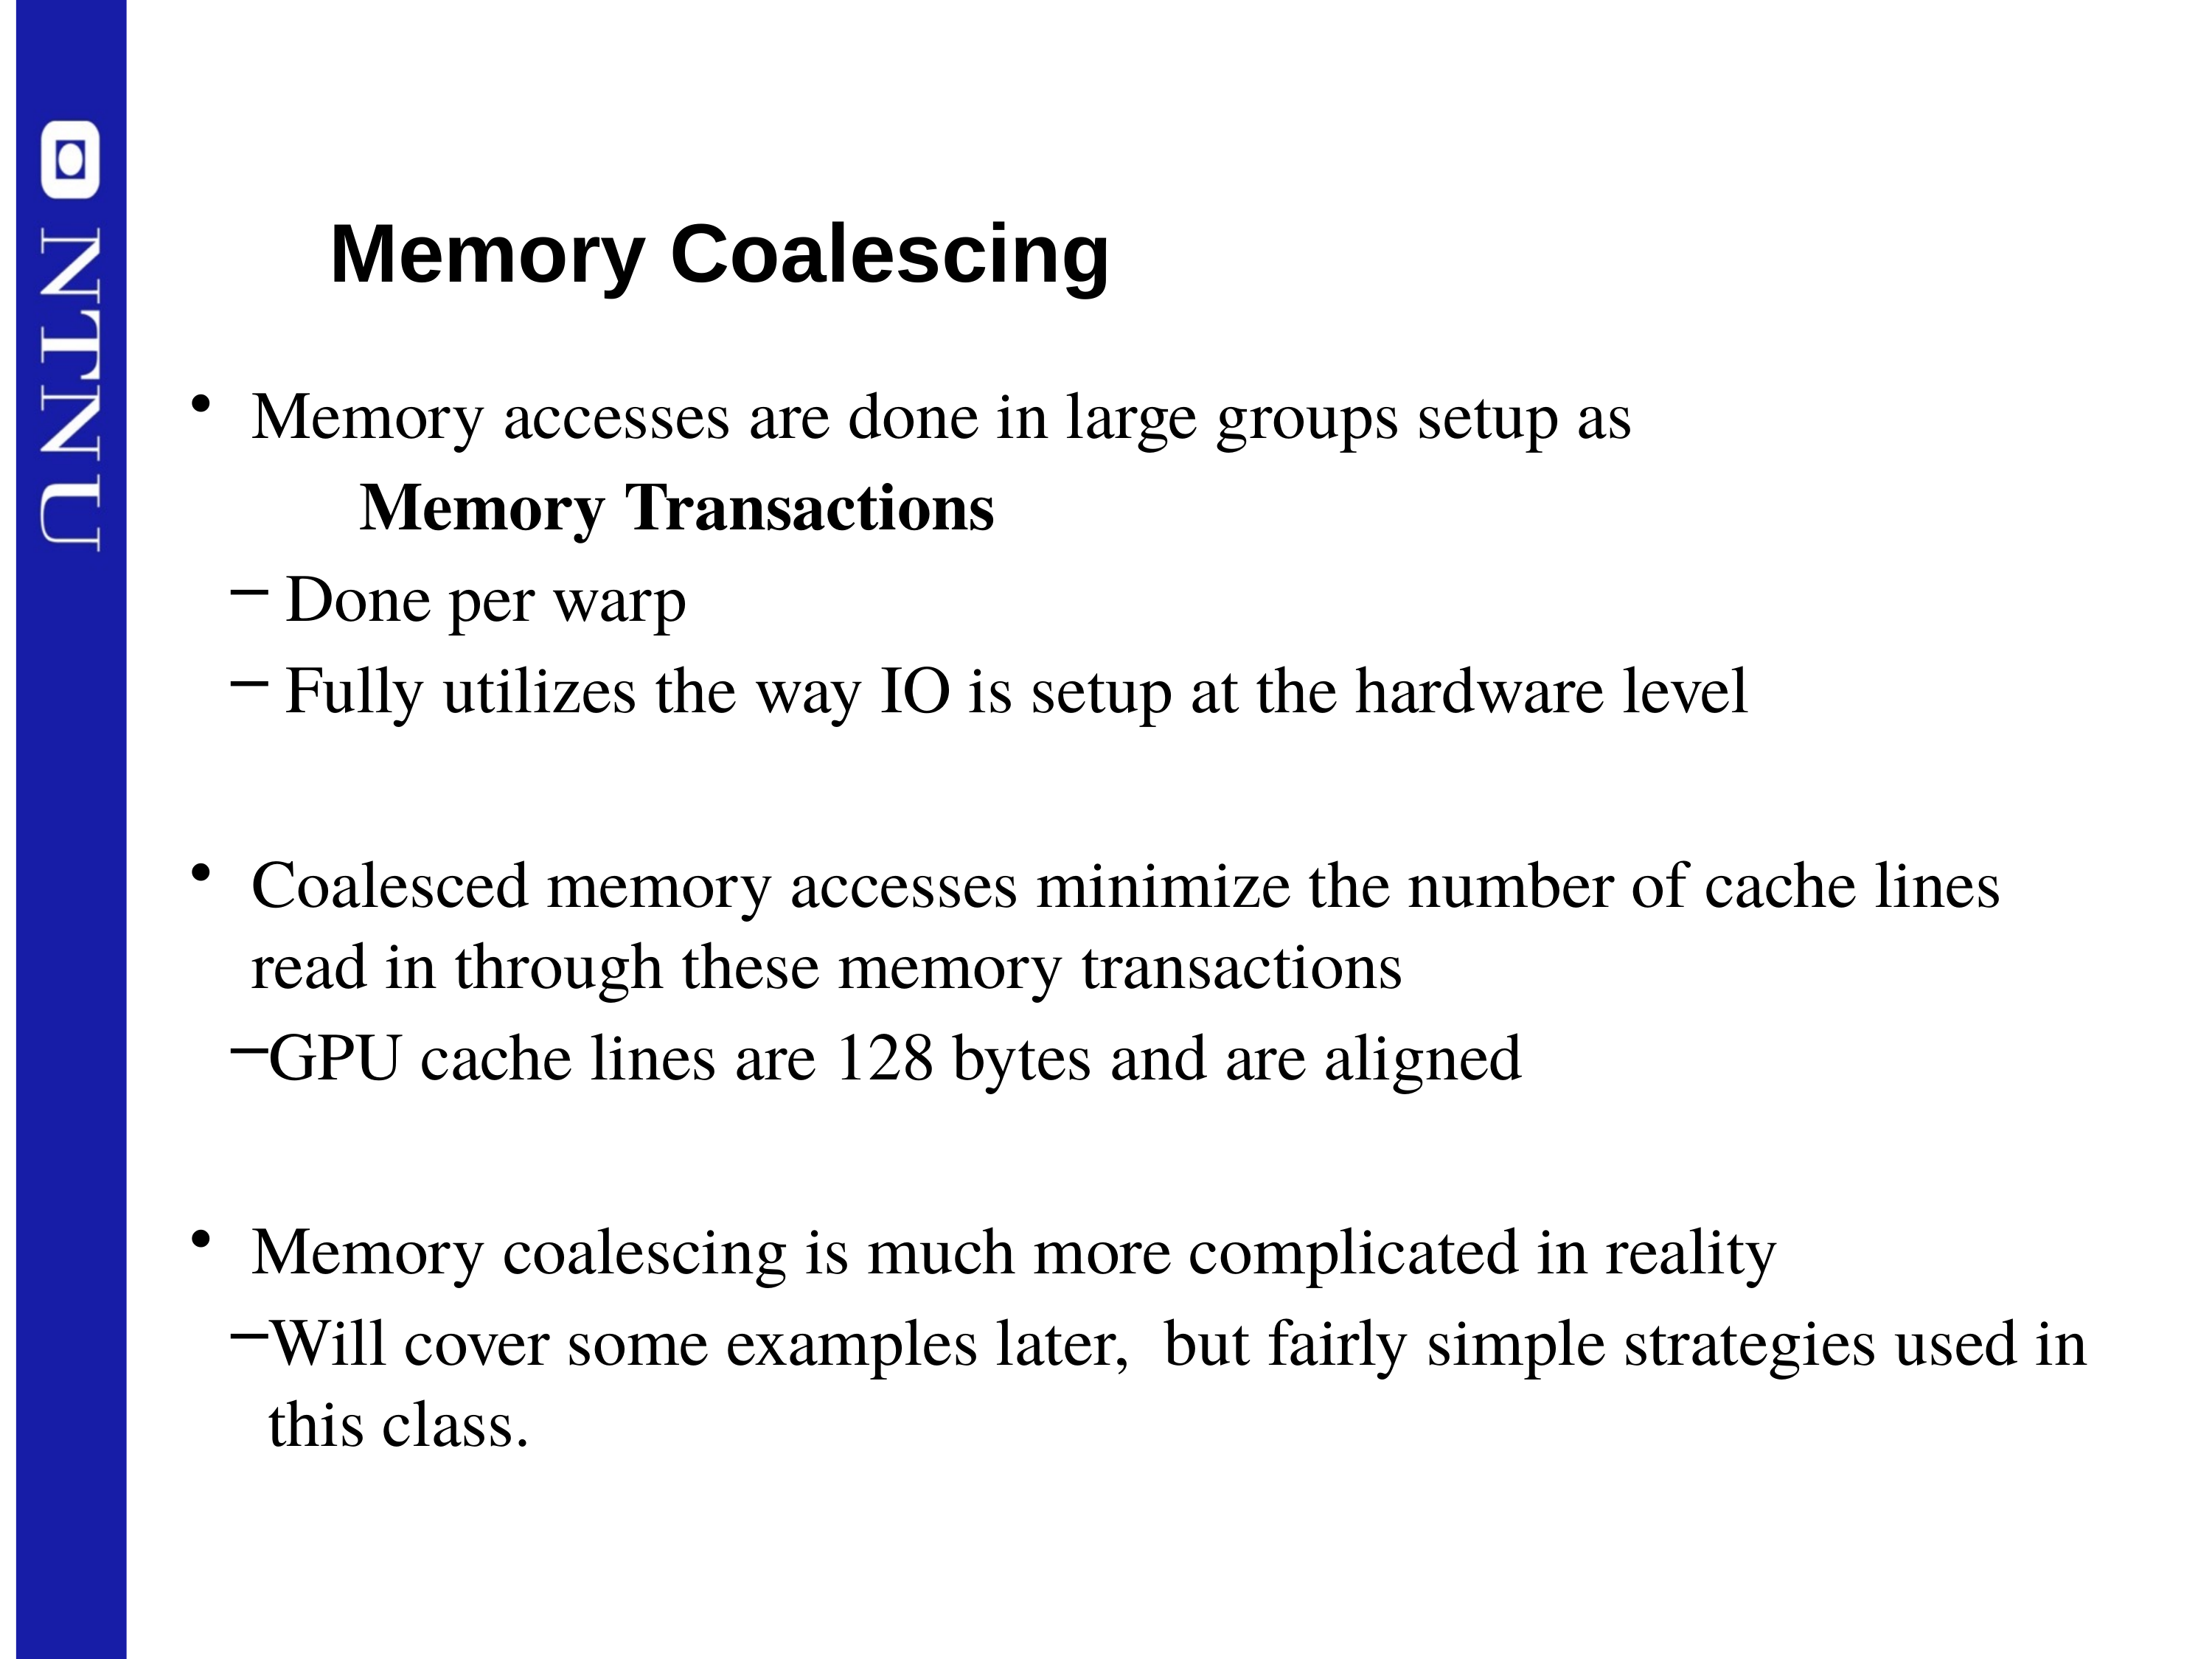

# Memory Coalescing
Memory accesses are done in large groups setup as
          Memory Transactions
 Done per warp
 Fully utilizes the way IO is setup at the hardware level

Coalesced memory accesses minimize the number of cache lines read in through these memory transactions
GPU cache lines are 128 bytes and are aligned

Memory coalescing is much more complicated in reality
Will cover some examples later,  but fairly simple strategies used in this class.
61